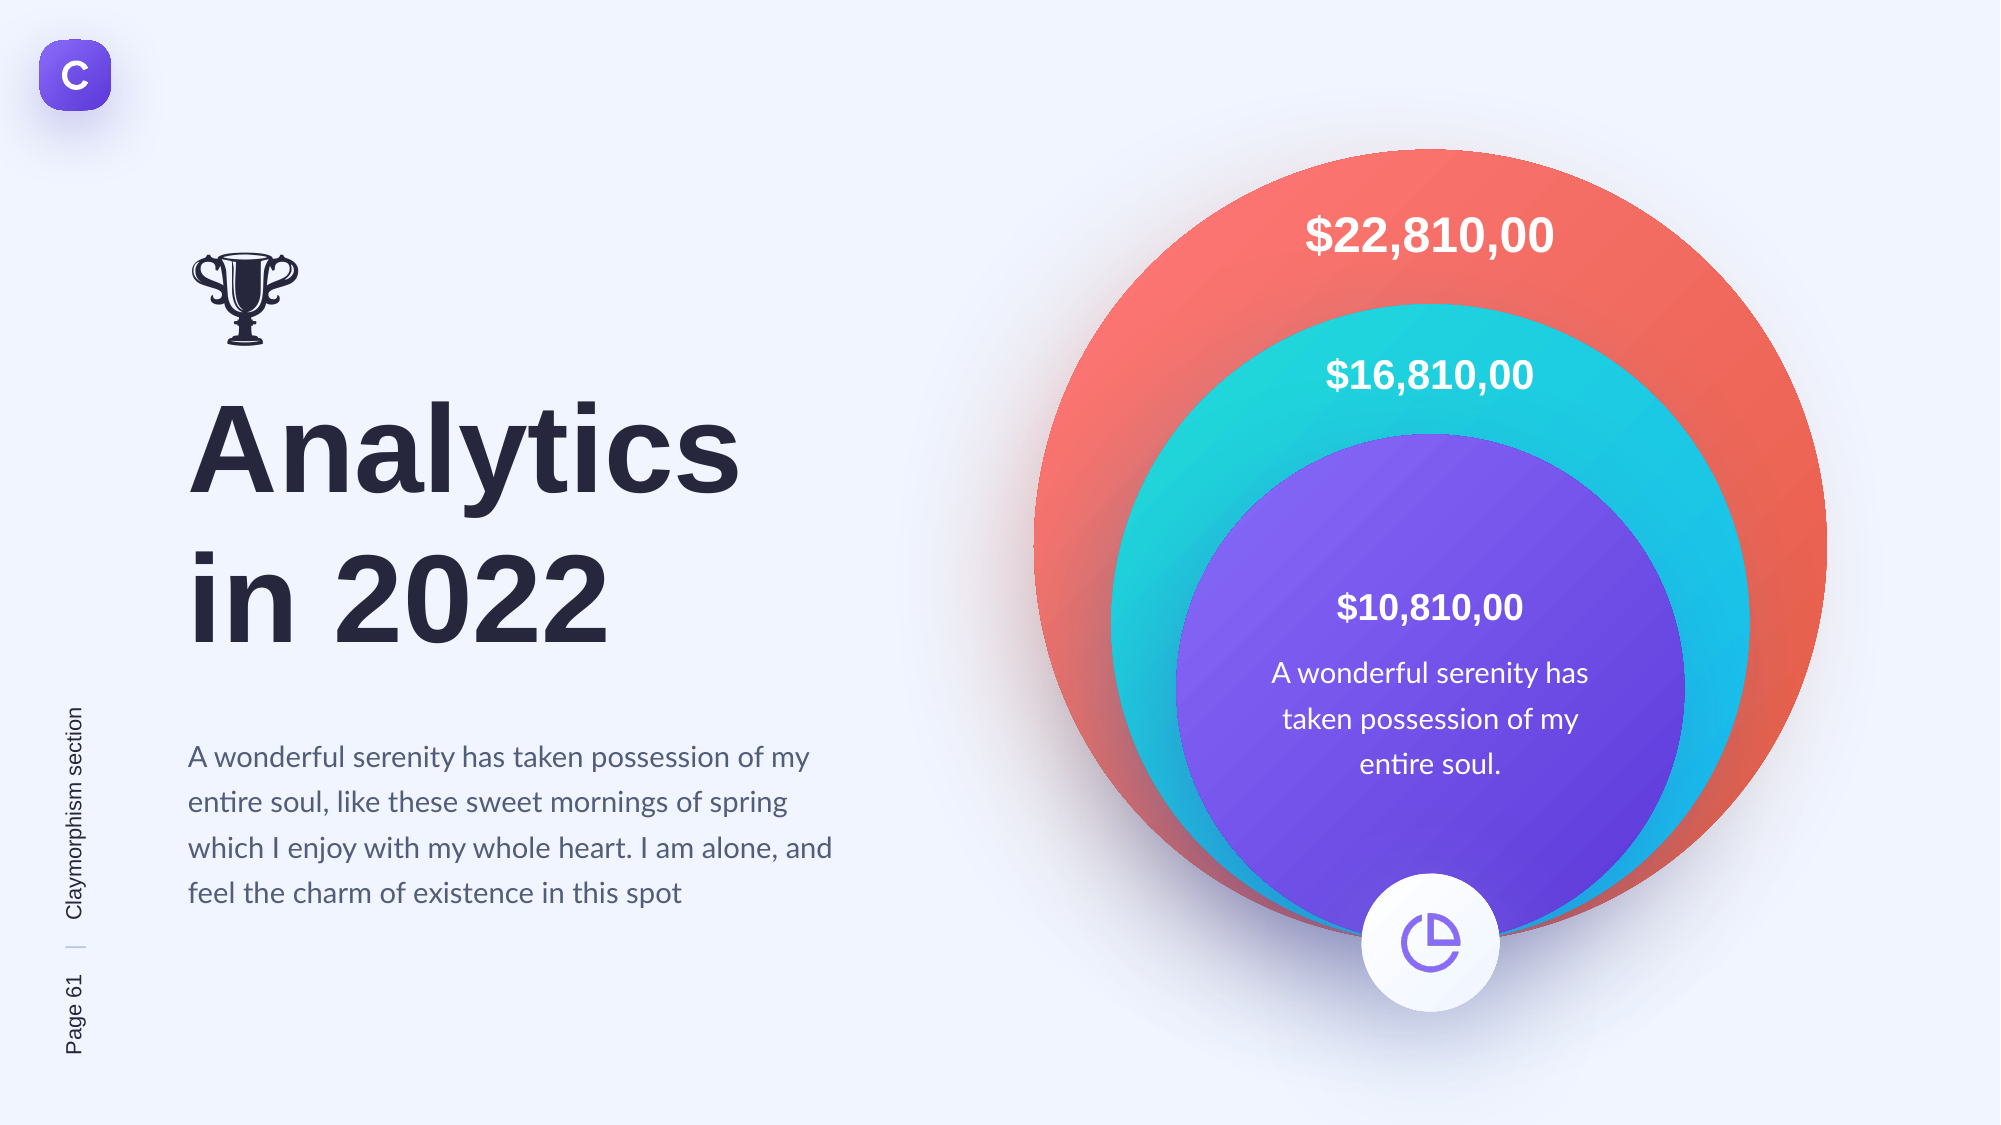

$22,810,00
🏆
Analytics
in 2022

$16,810,00

$10,810,00
A wonderful serenity has taken possession of my entire soul.
A wonderful serenity has taken possession of my entire soul, like these sweet mornings of spring which I enjoy with my whole heart. I am alone, and feel the charm of existence in this spot